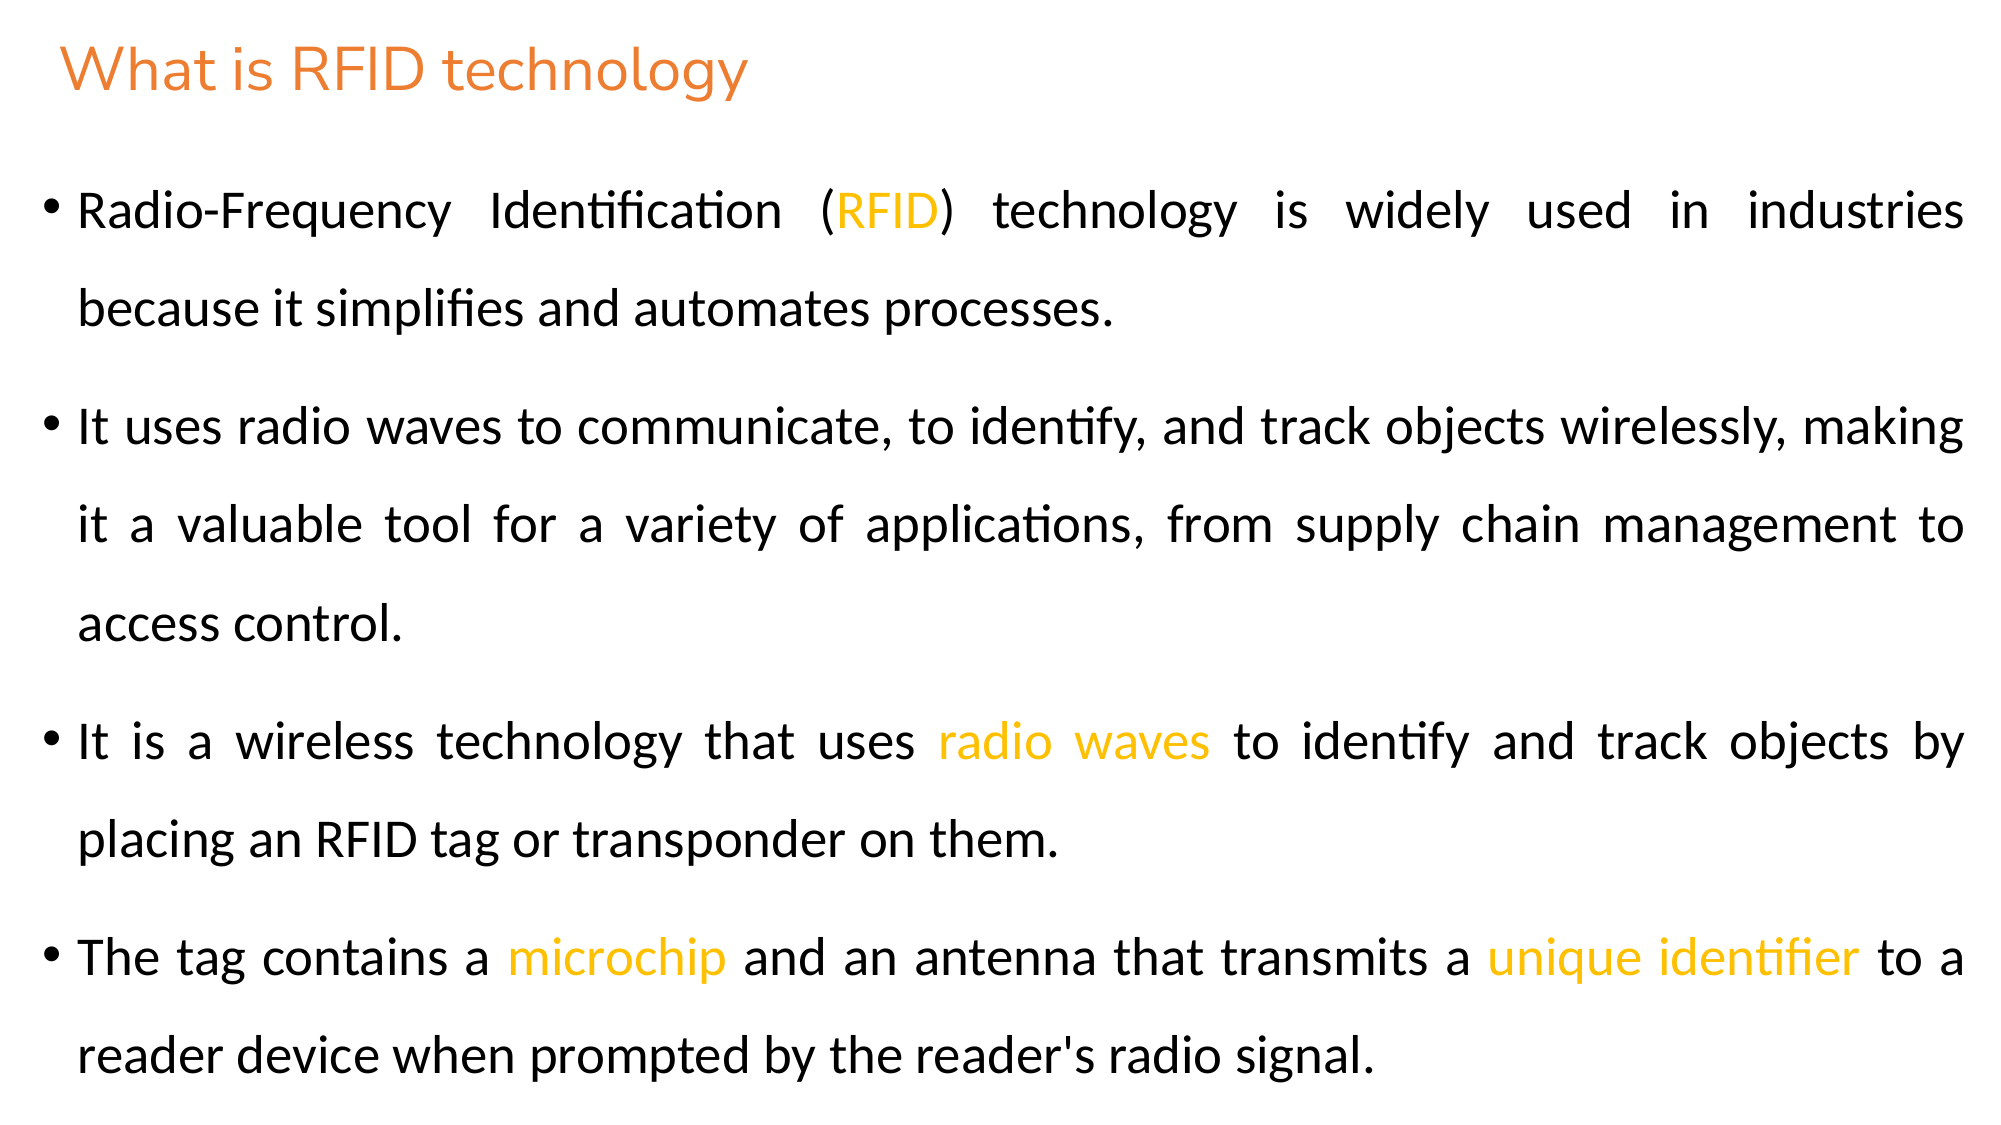

# What is RFID technology
Radio-Frequency Identification (RFID) technology is widely used in industries because it simplifies and automates processes.
It uses radio waves to communicate, to identify, and track objects wirelessly, making it a valuable tool for a variety of applications, from supply chain management to access control.
It is a wireless technology that uses radio waves to identify and track objects by placing an RFID tag or transponder on them.
The tag contains a microchip and an antenna that transmits a unique identifier to a reader device when prompted by the reader's radio signal.